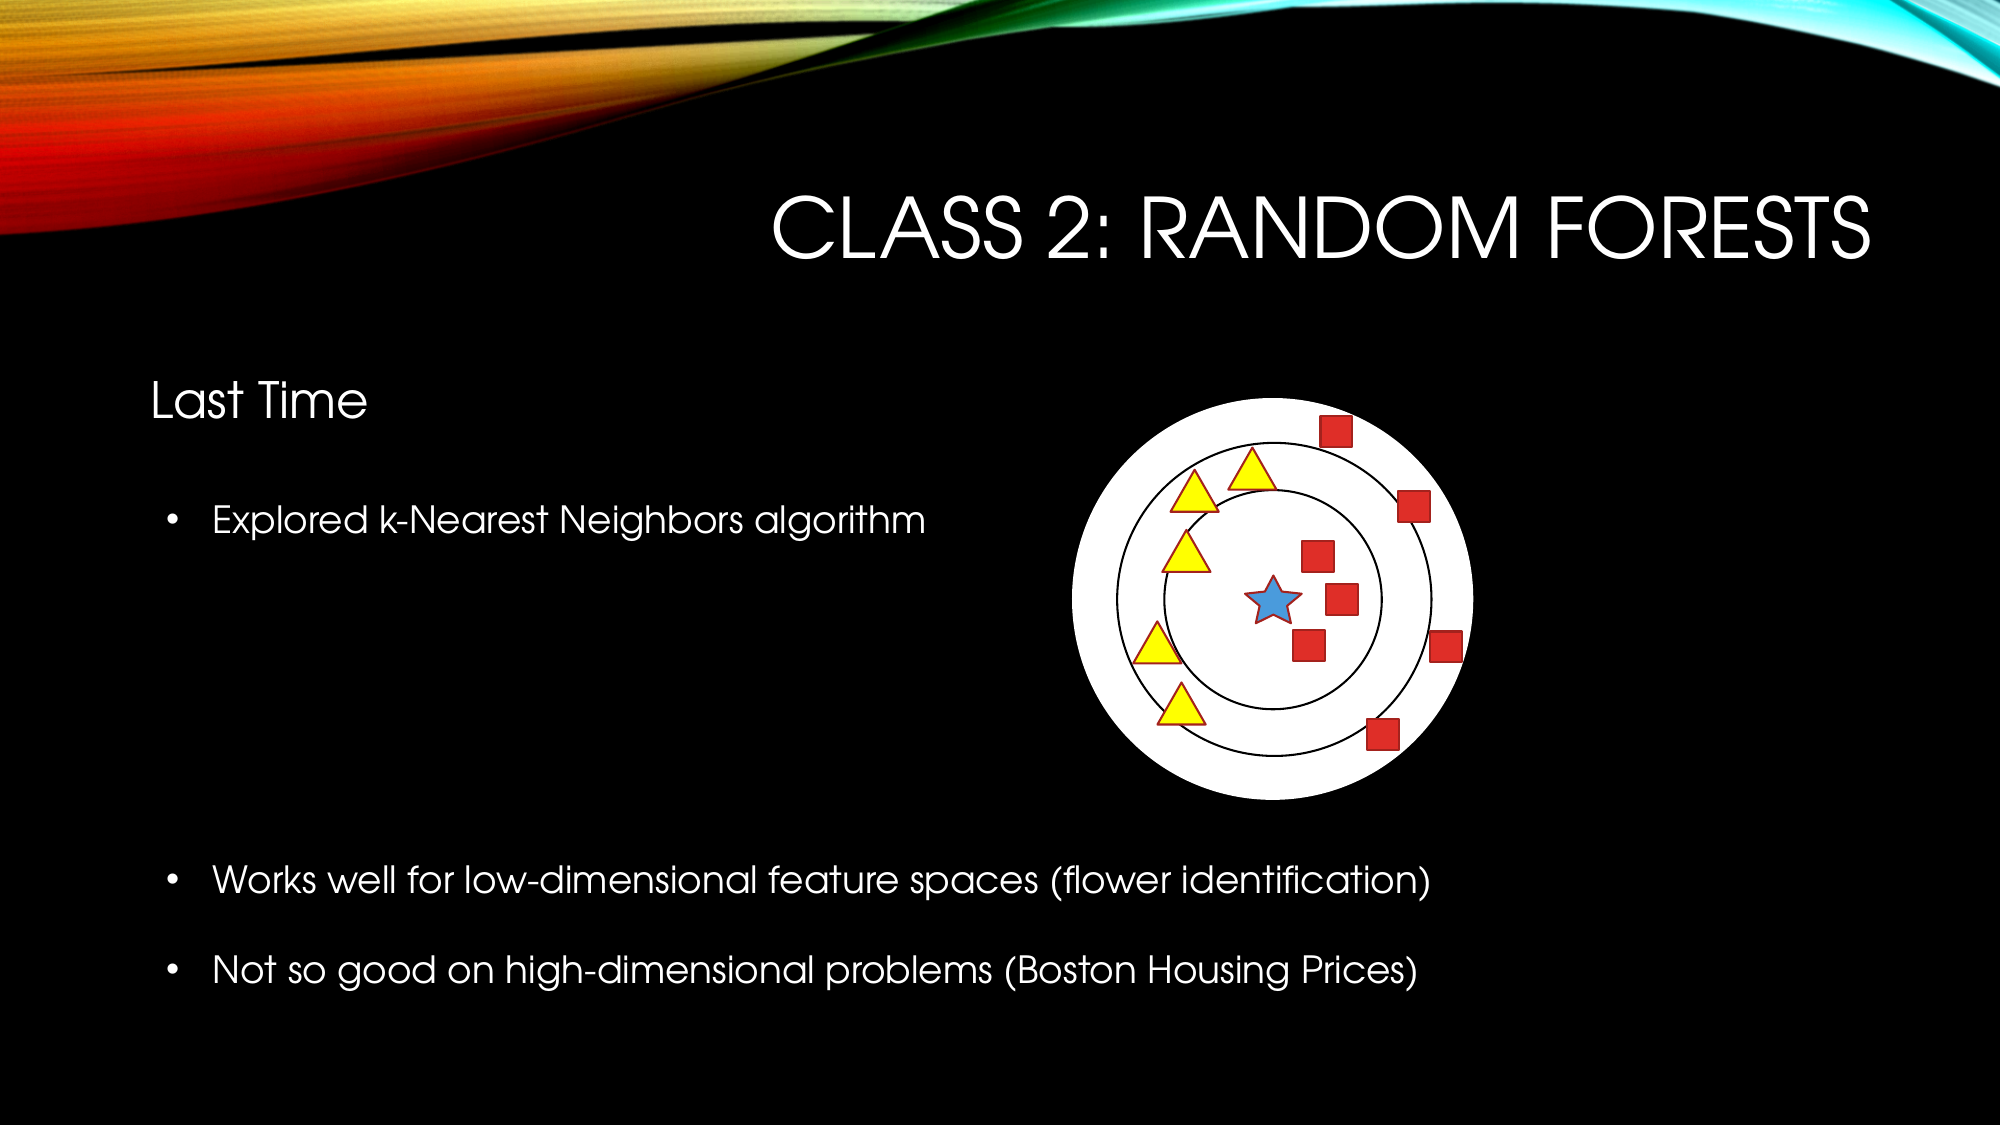

# Class 2: random forests
Last Time

Explored k-Nearest Neighbors algorithm

Works well for low-dimensional feature spaces (flower identification)

Not so good on high-dimensional problems (Boston Housing Prices)